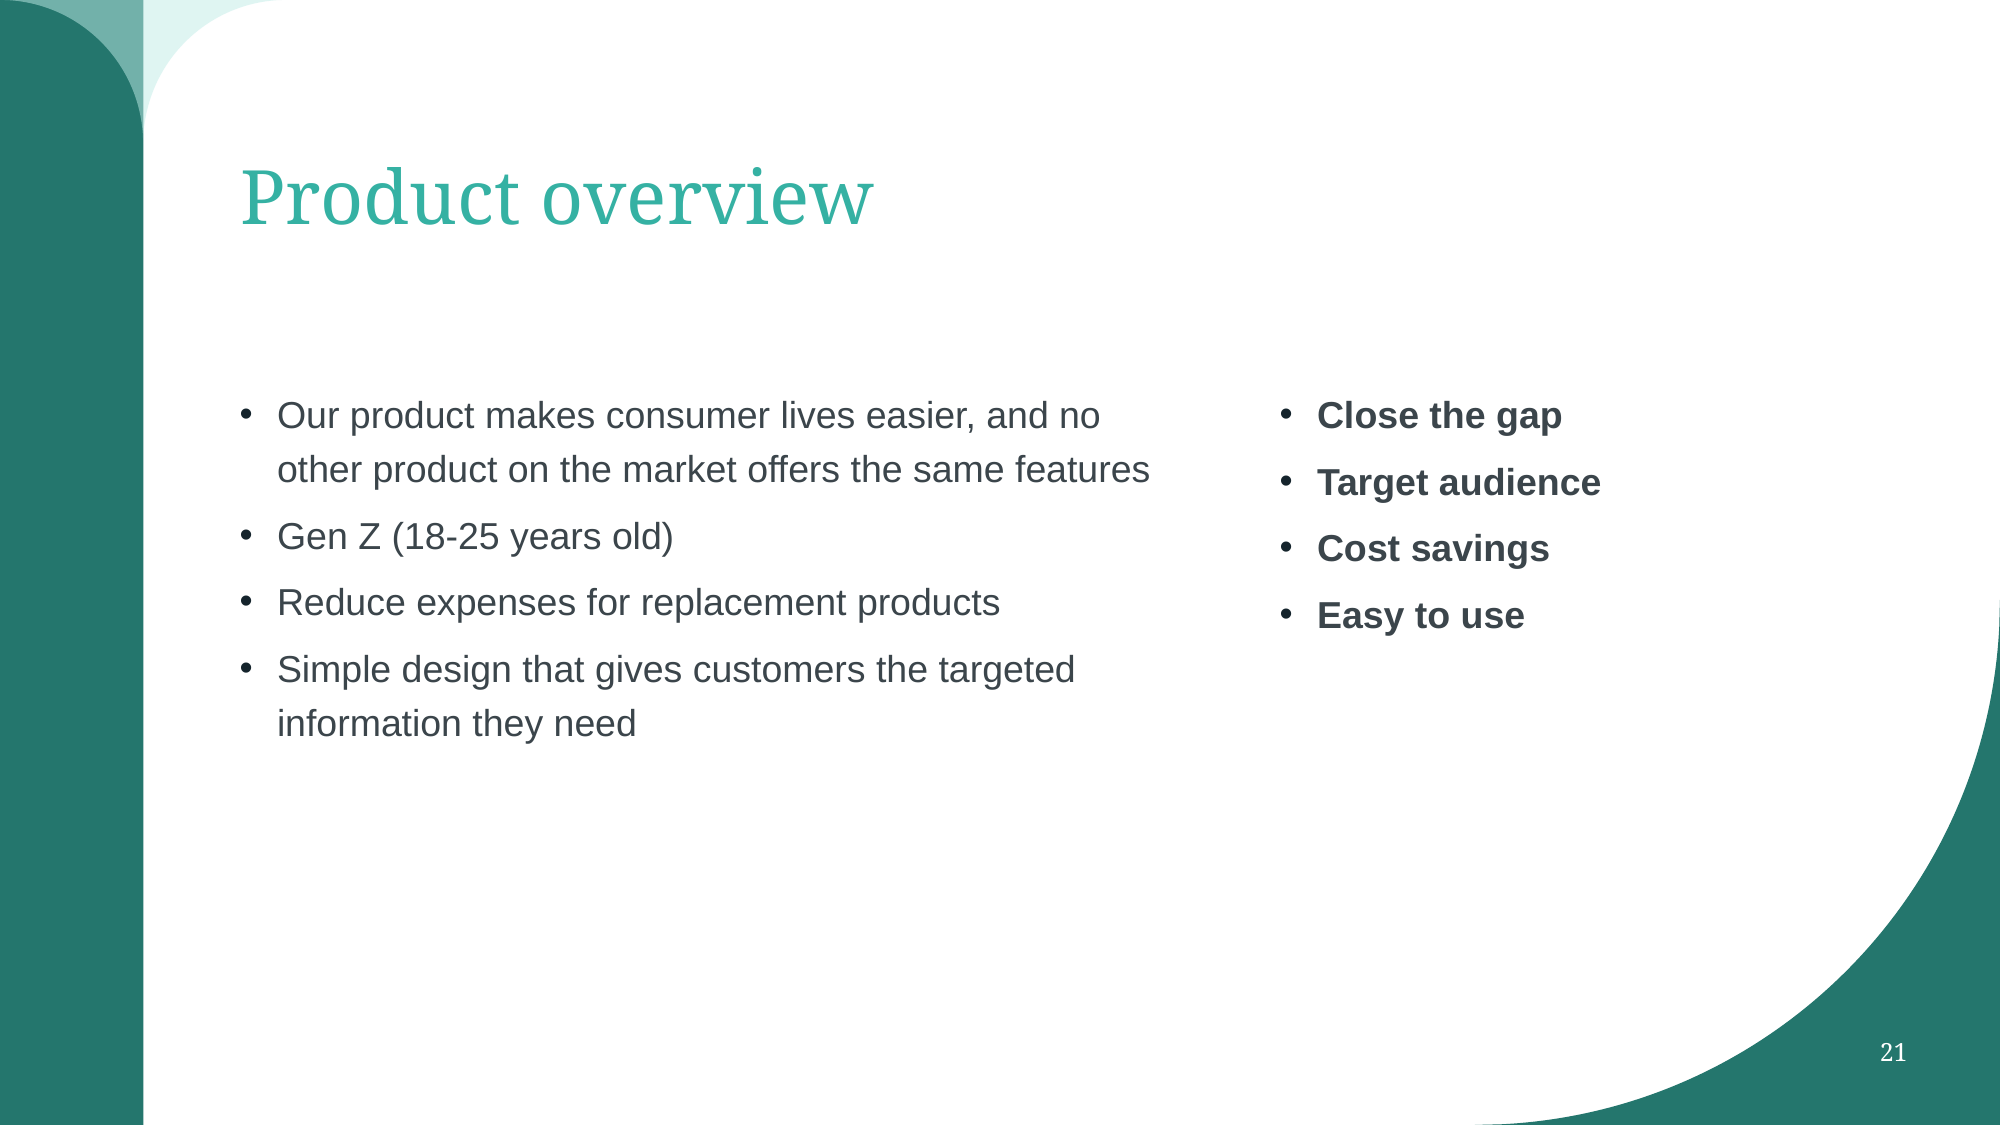

# Product overview
Our product makes consumer lives easier, and no other product on the market offers the same features
Gen Z (18-25 years old)
Reduce expenses for replacement products
Simple design that gives customers the targeted information they need
Close the gap
Target audience
Cost savings
Easy to use
21